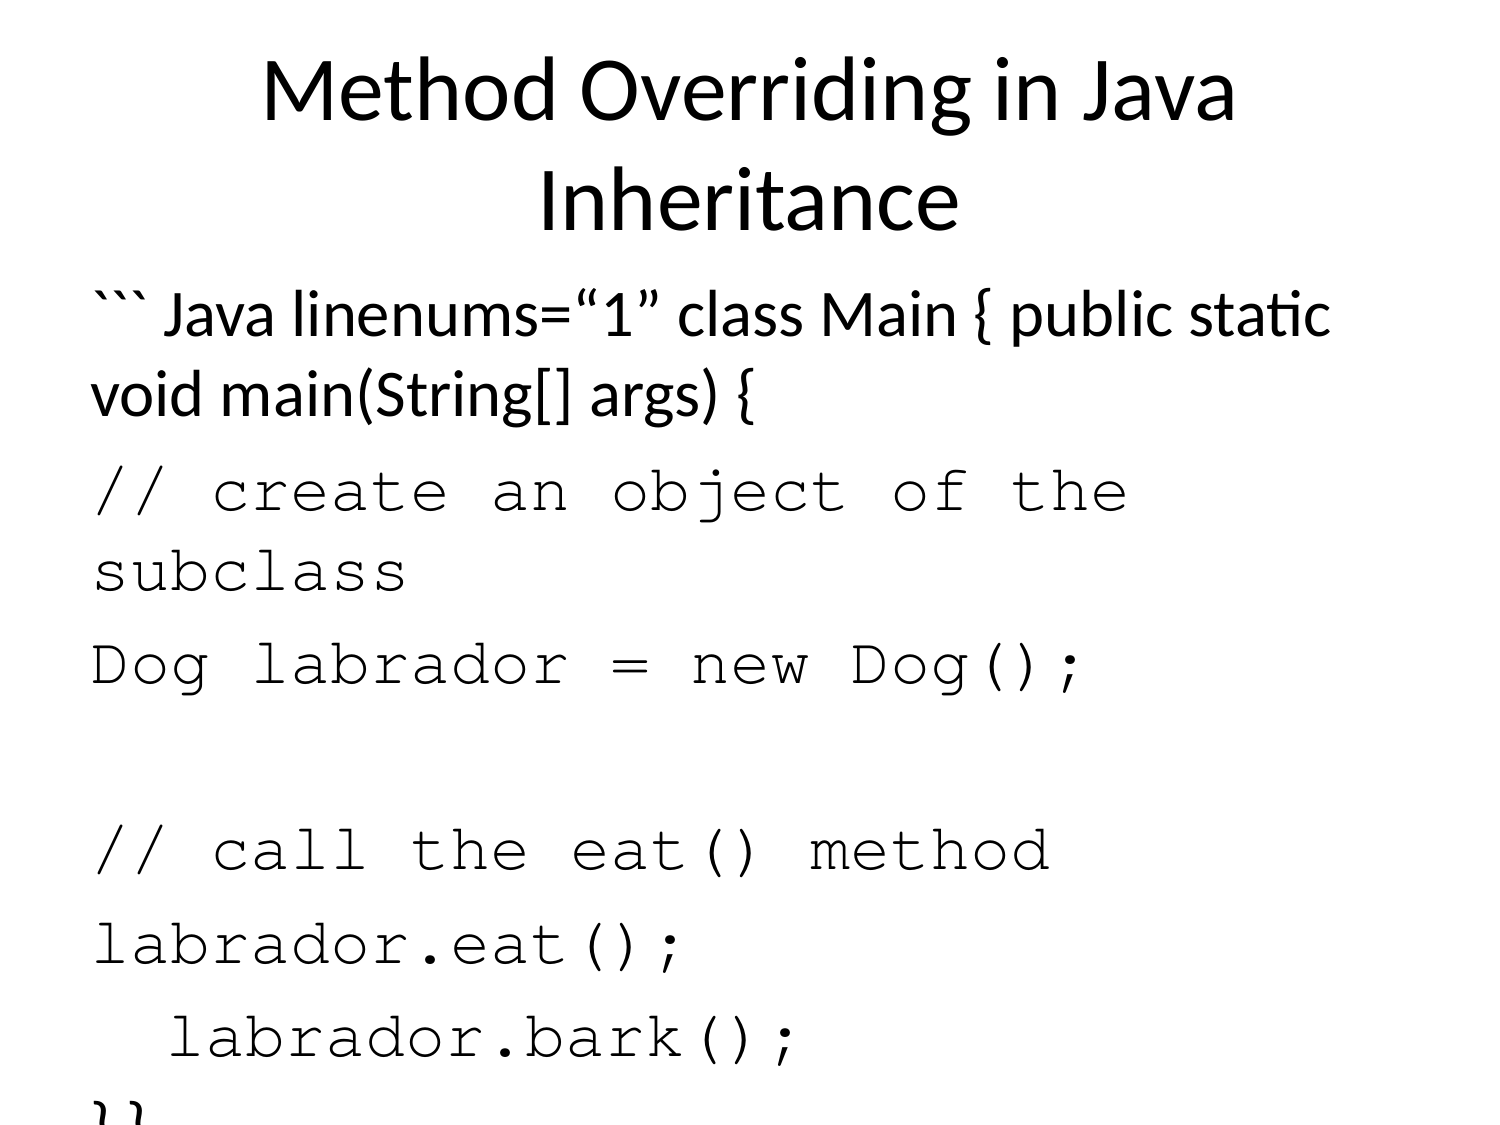

# Method Overriding in Java Inheritance
``` Java linenums=“1” class Main { public static void main(String[] args) {
// create an object of the subclass
Dog labrador = new Dog();

// call the eat() method
labrador.eat();
labrador.bark();
} }

---

## Method Overriding in Java Inheritance

- In the above example, the eat() method is present in both the superclass Animal and the subclass Dog.
- Here, we have created an object labrador of Dog.
- Now when we call eat() using the object labrador, the method inside Dog is called. This is because the method inside the derived class overrides the method inside the base class.

---

## **super Keyword in Java Inheritance**

---

## super Keyword in Java Inheritance

- the same method in the subclass overrides the method in superclass.

- In such a situation, the super keyword is used to call the method of the parent class from the method of the child class.

---

## super Keyword in Java Inheritance

``` Java linenums="1"
class Animal {

  // method in the superclass
  public void eat() {
    System.out.println("I can eat");
  }
}